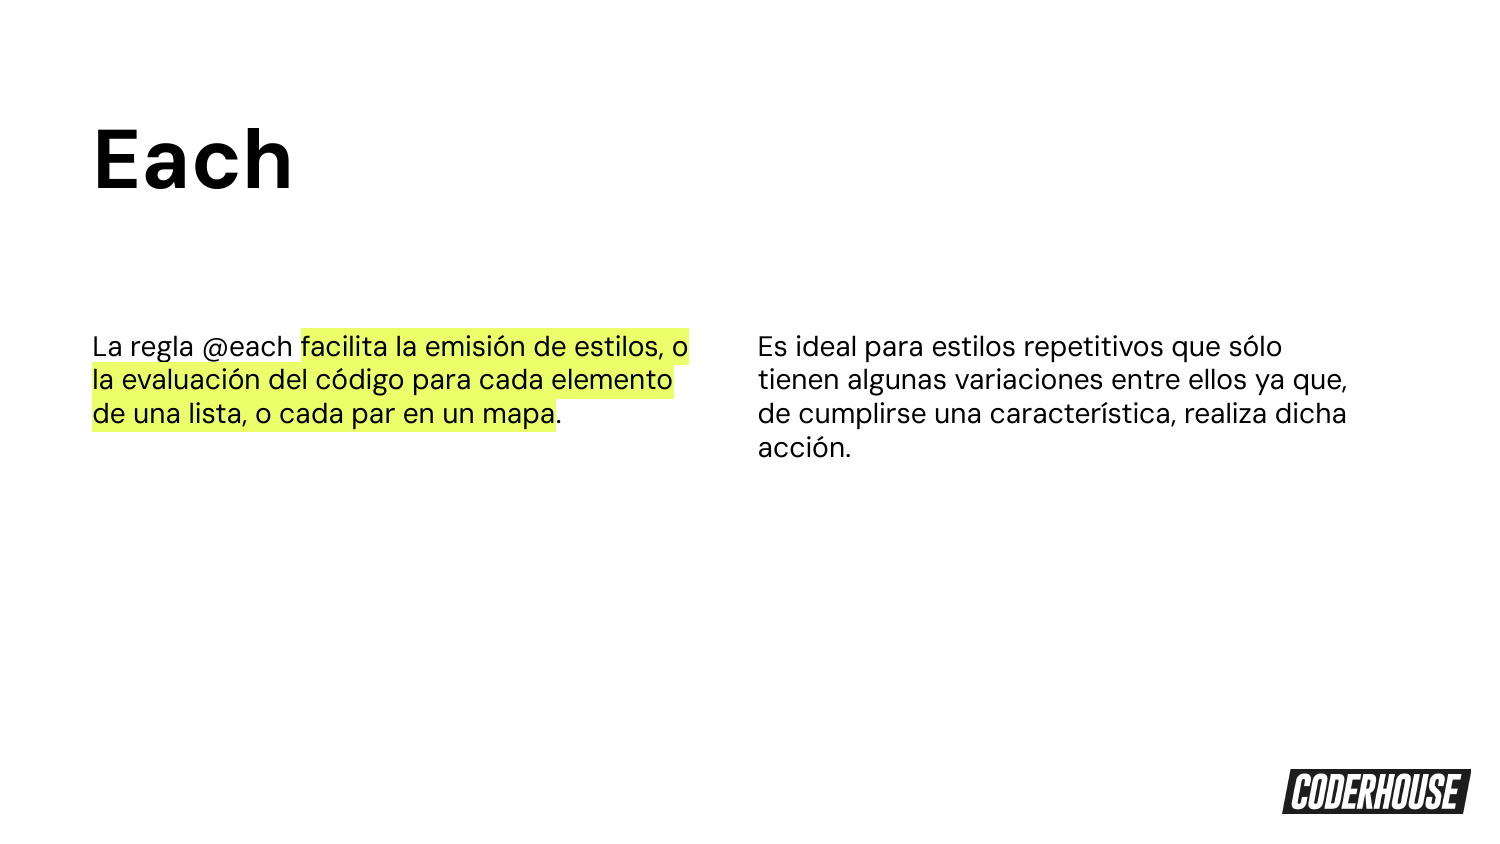

Each
La regla @each facilita la emisión de estilos, o la evaluación del código para cada elemento de una lista, o cada par en un mapa.
Es ideal para estilos repetitivos que sólo tienen algunas variaciones entre ellos ya que, de cumplirse una característica, realiza dicha acción.